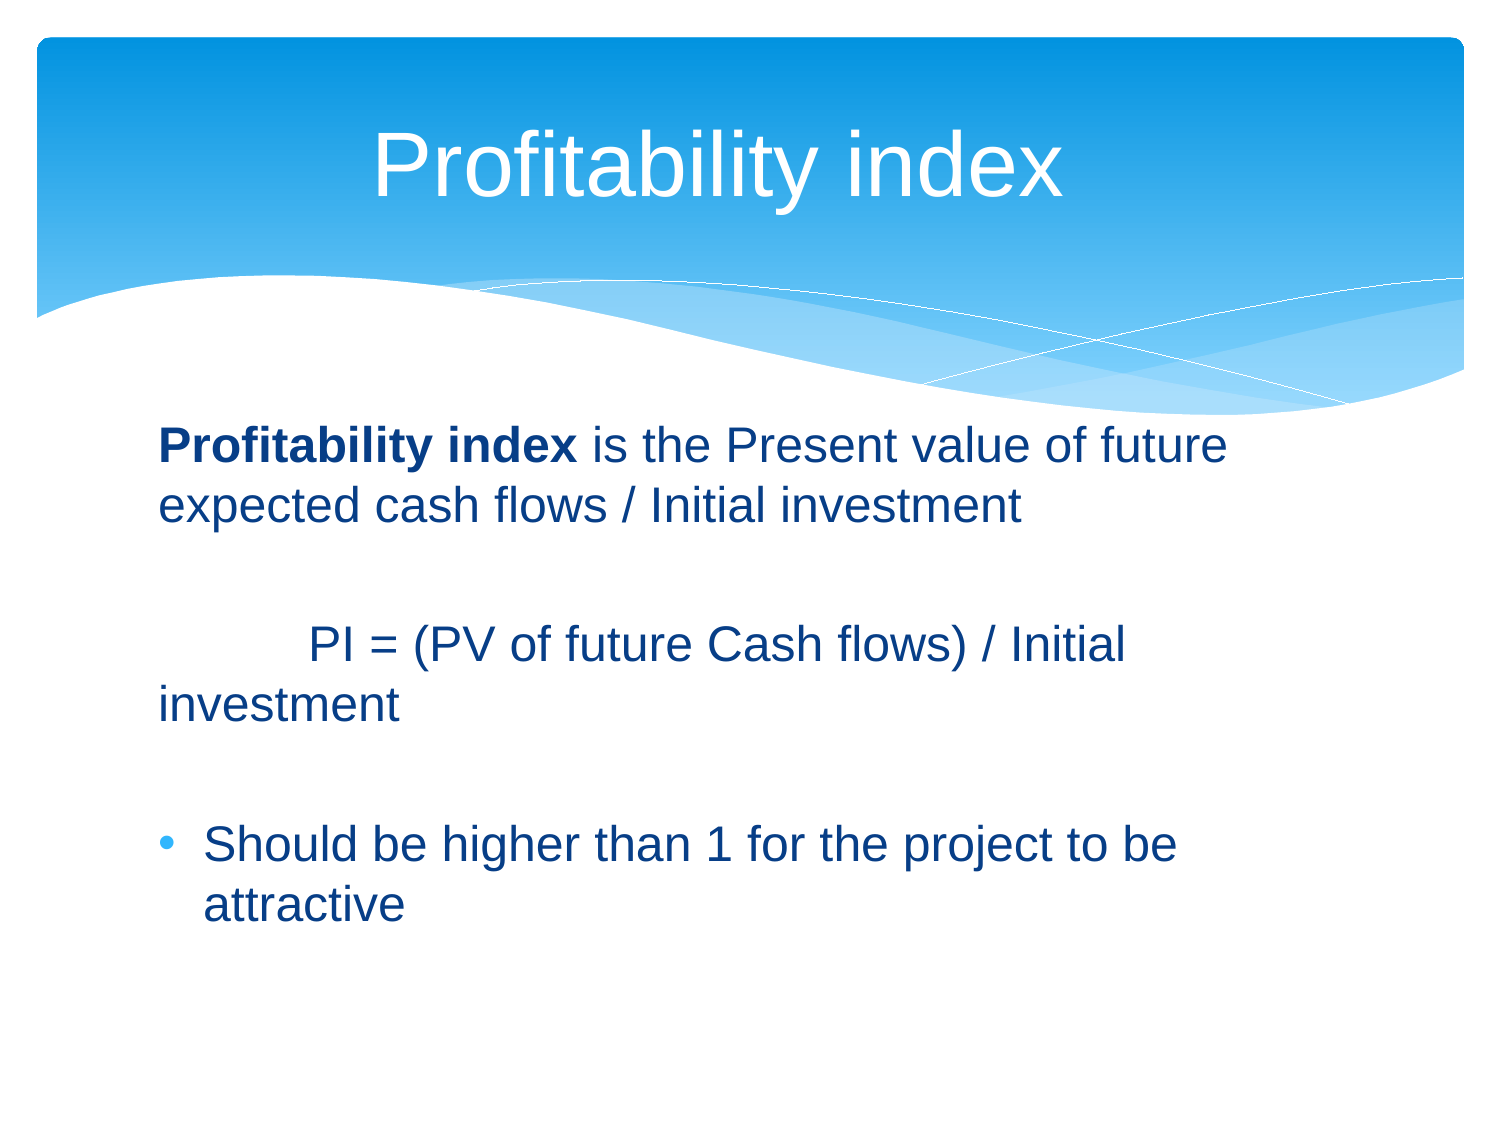

# Profitability index
Profitability index is the Present value of future expected cash flows / Initial investment

	PI = (PV of future Cash flows) / Initial investment

Should be higher than 1 for the project to be attractive